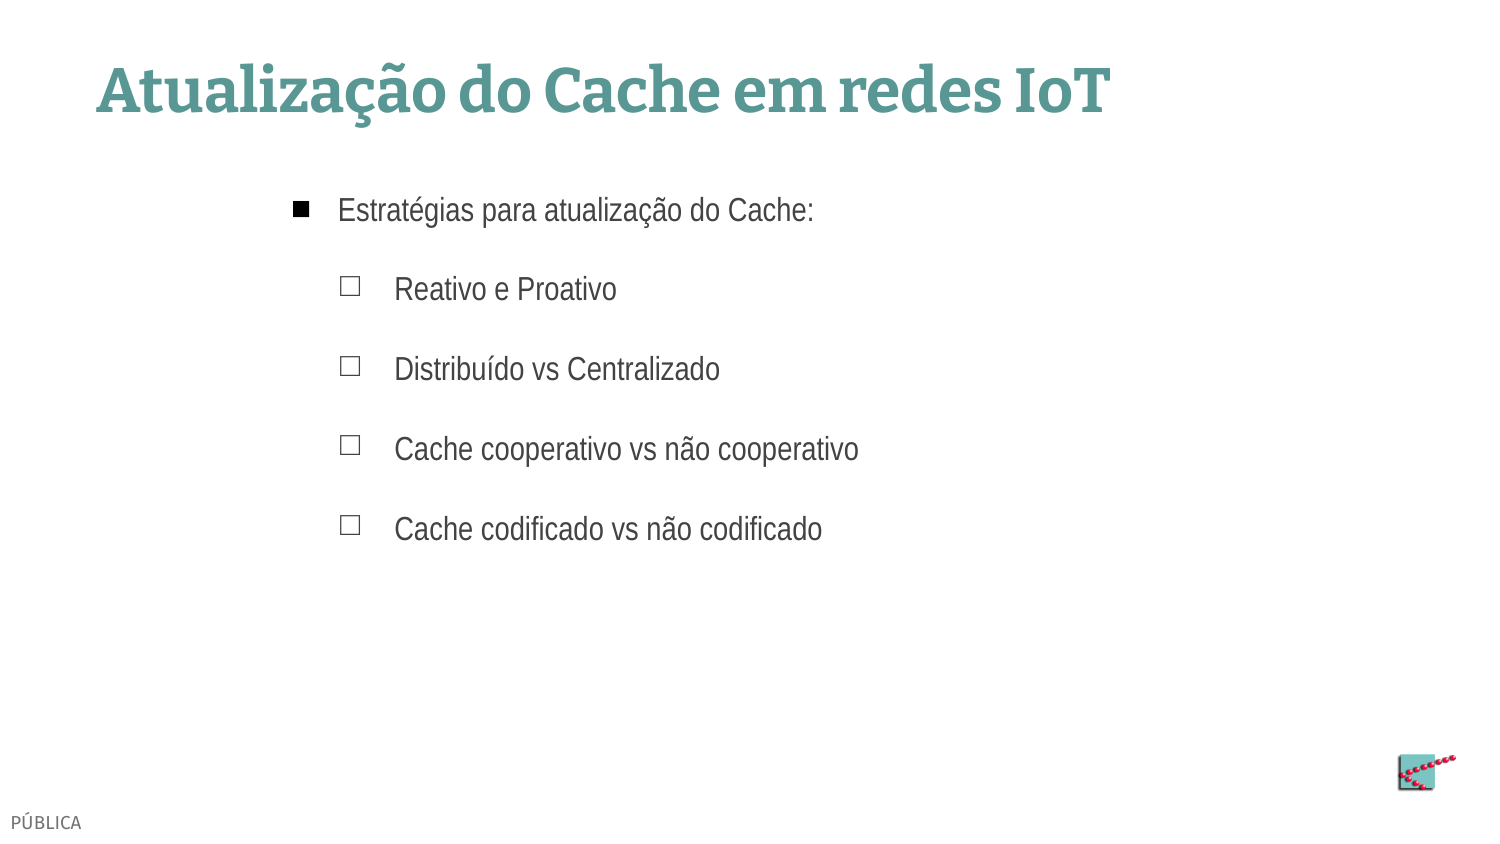

# Atualização do Cache em redes IoT
Estratégias para atualização do Cache:

Reativo e Proativo

Distribuído vs Centralizado

Cache cooperativo vs não cooperativo

Cache codificado vs não codificado